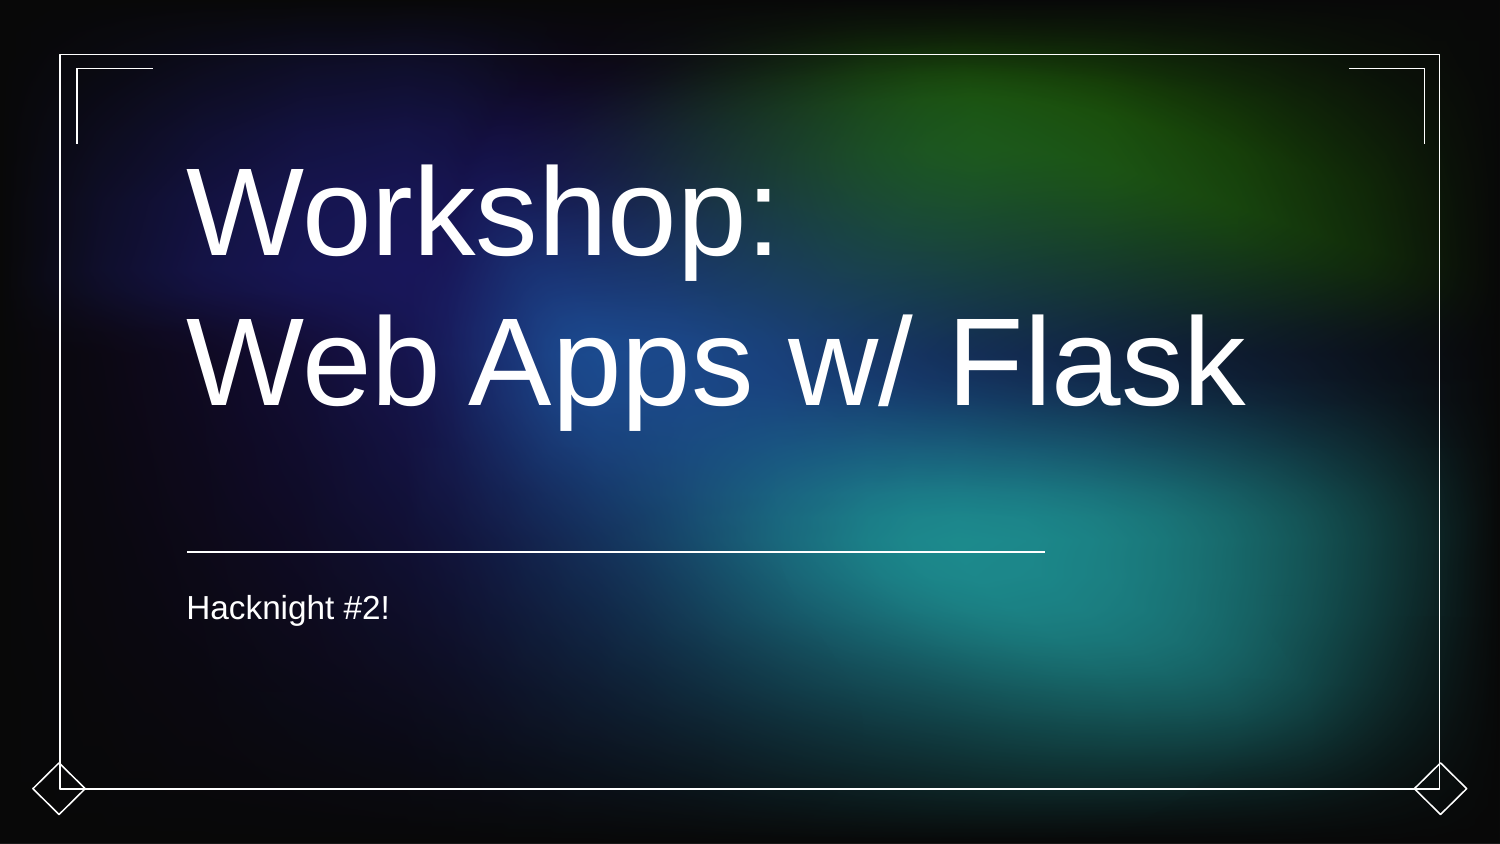

# Workshop: Web Apps w/ Flask
Hacknight #2!